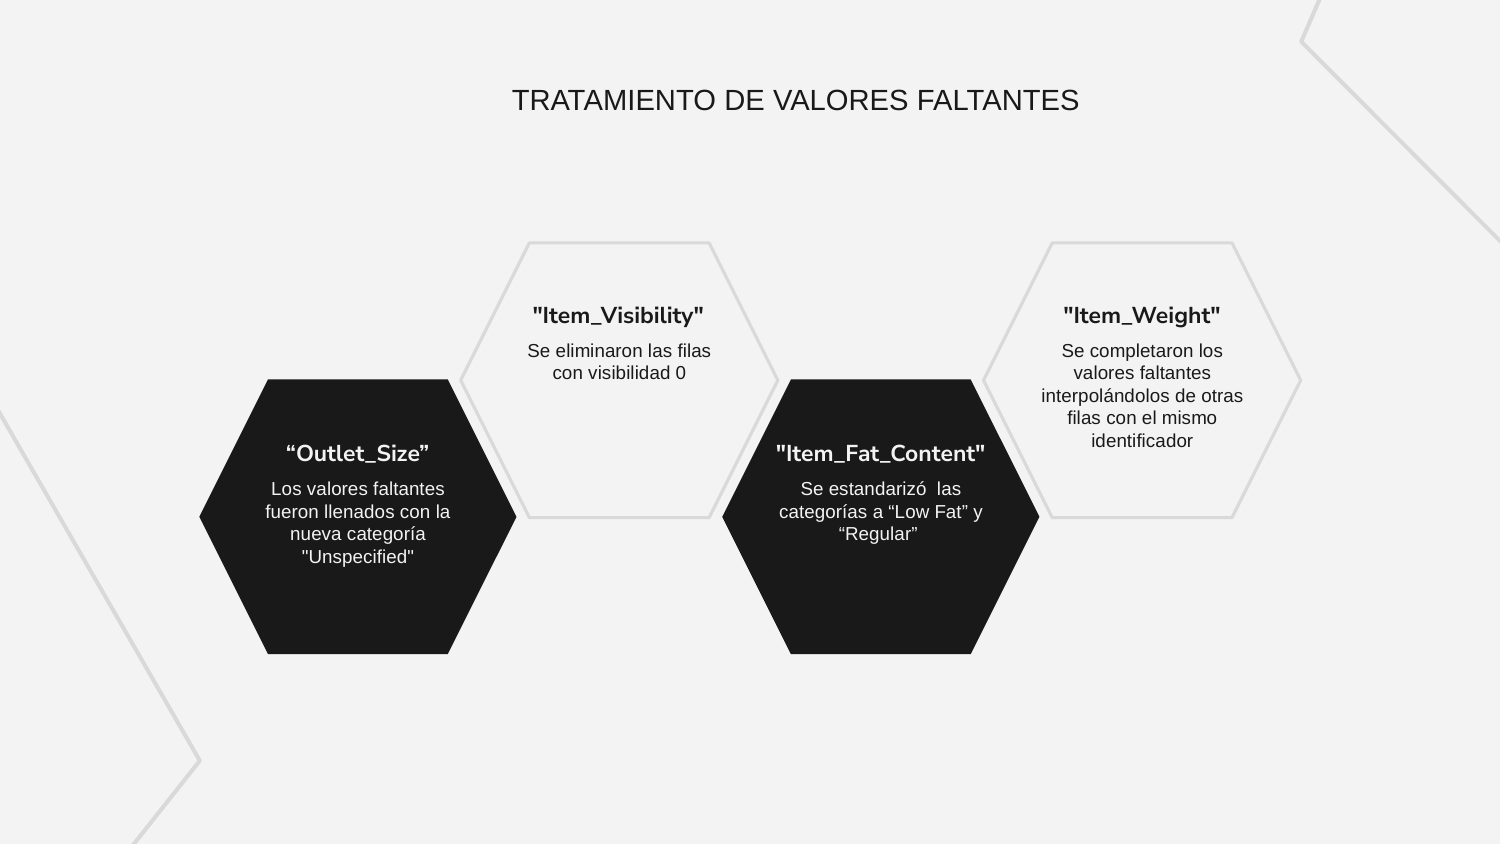

# TRATAMIENTO DE VALORES FALTANTES

"Item_Visibility"
"Item_Weight"
Se eliminaron las filas con visibilidad 0

Se completaron los valores faltantes interpolándolos de otras filas con el mismo identificador

“Outlet_Size”
"Item_Fat_Content"
Los valores faltantes fueron llenados con la nueva categoría "Unspecified"

Se estandarizó  las categorías a “Low Fat” y “Regular”